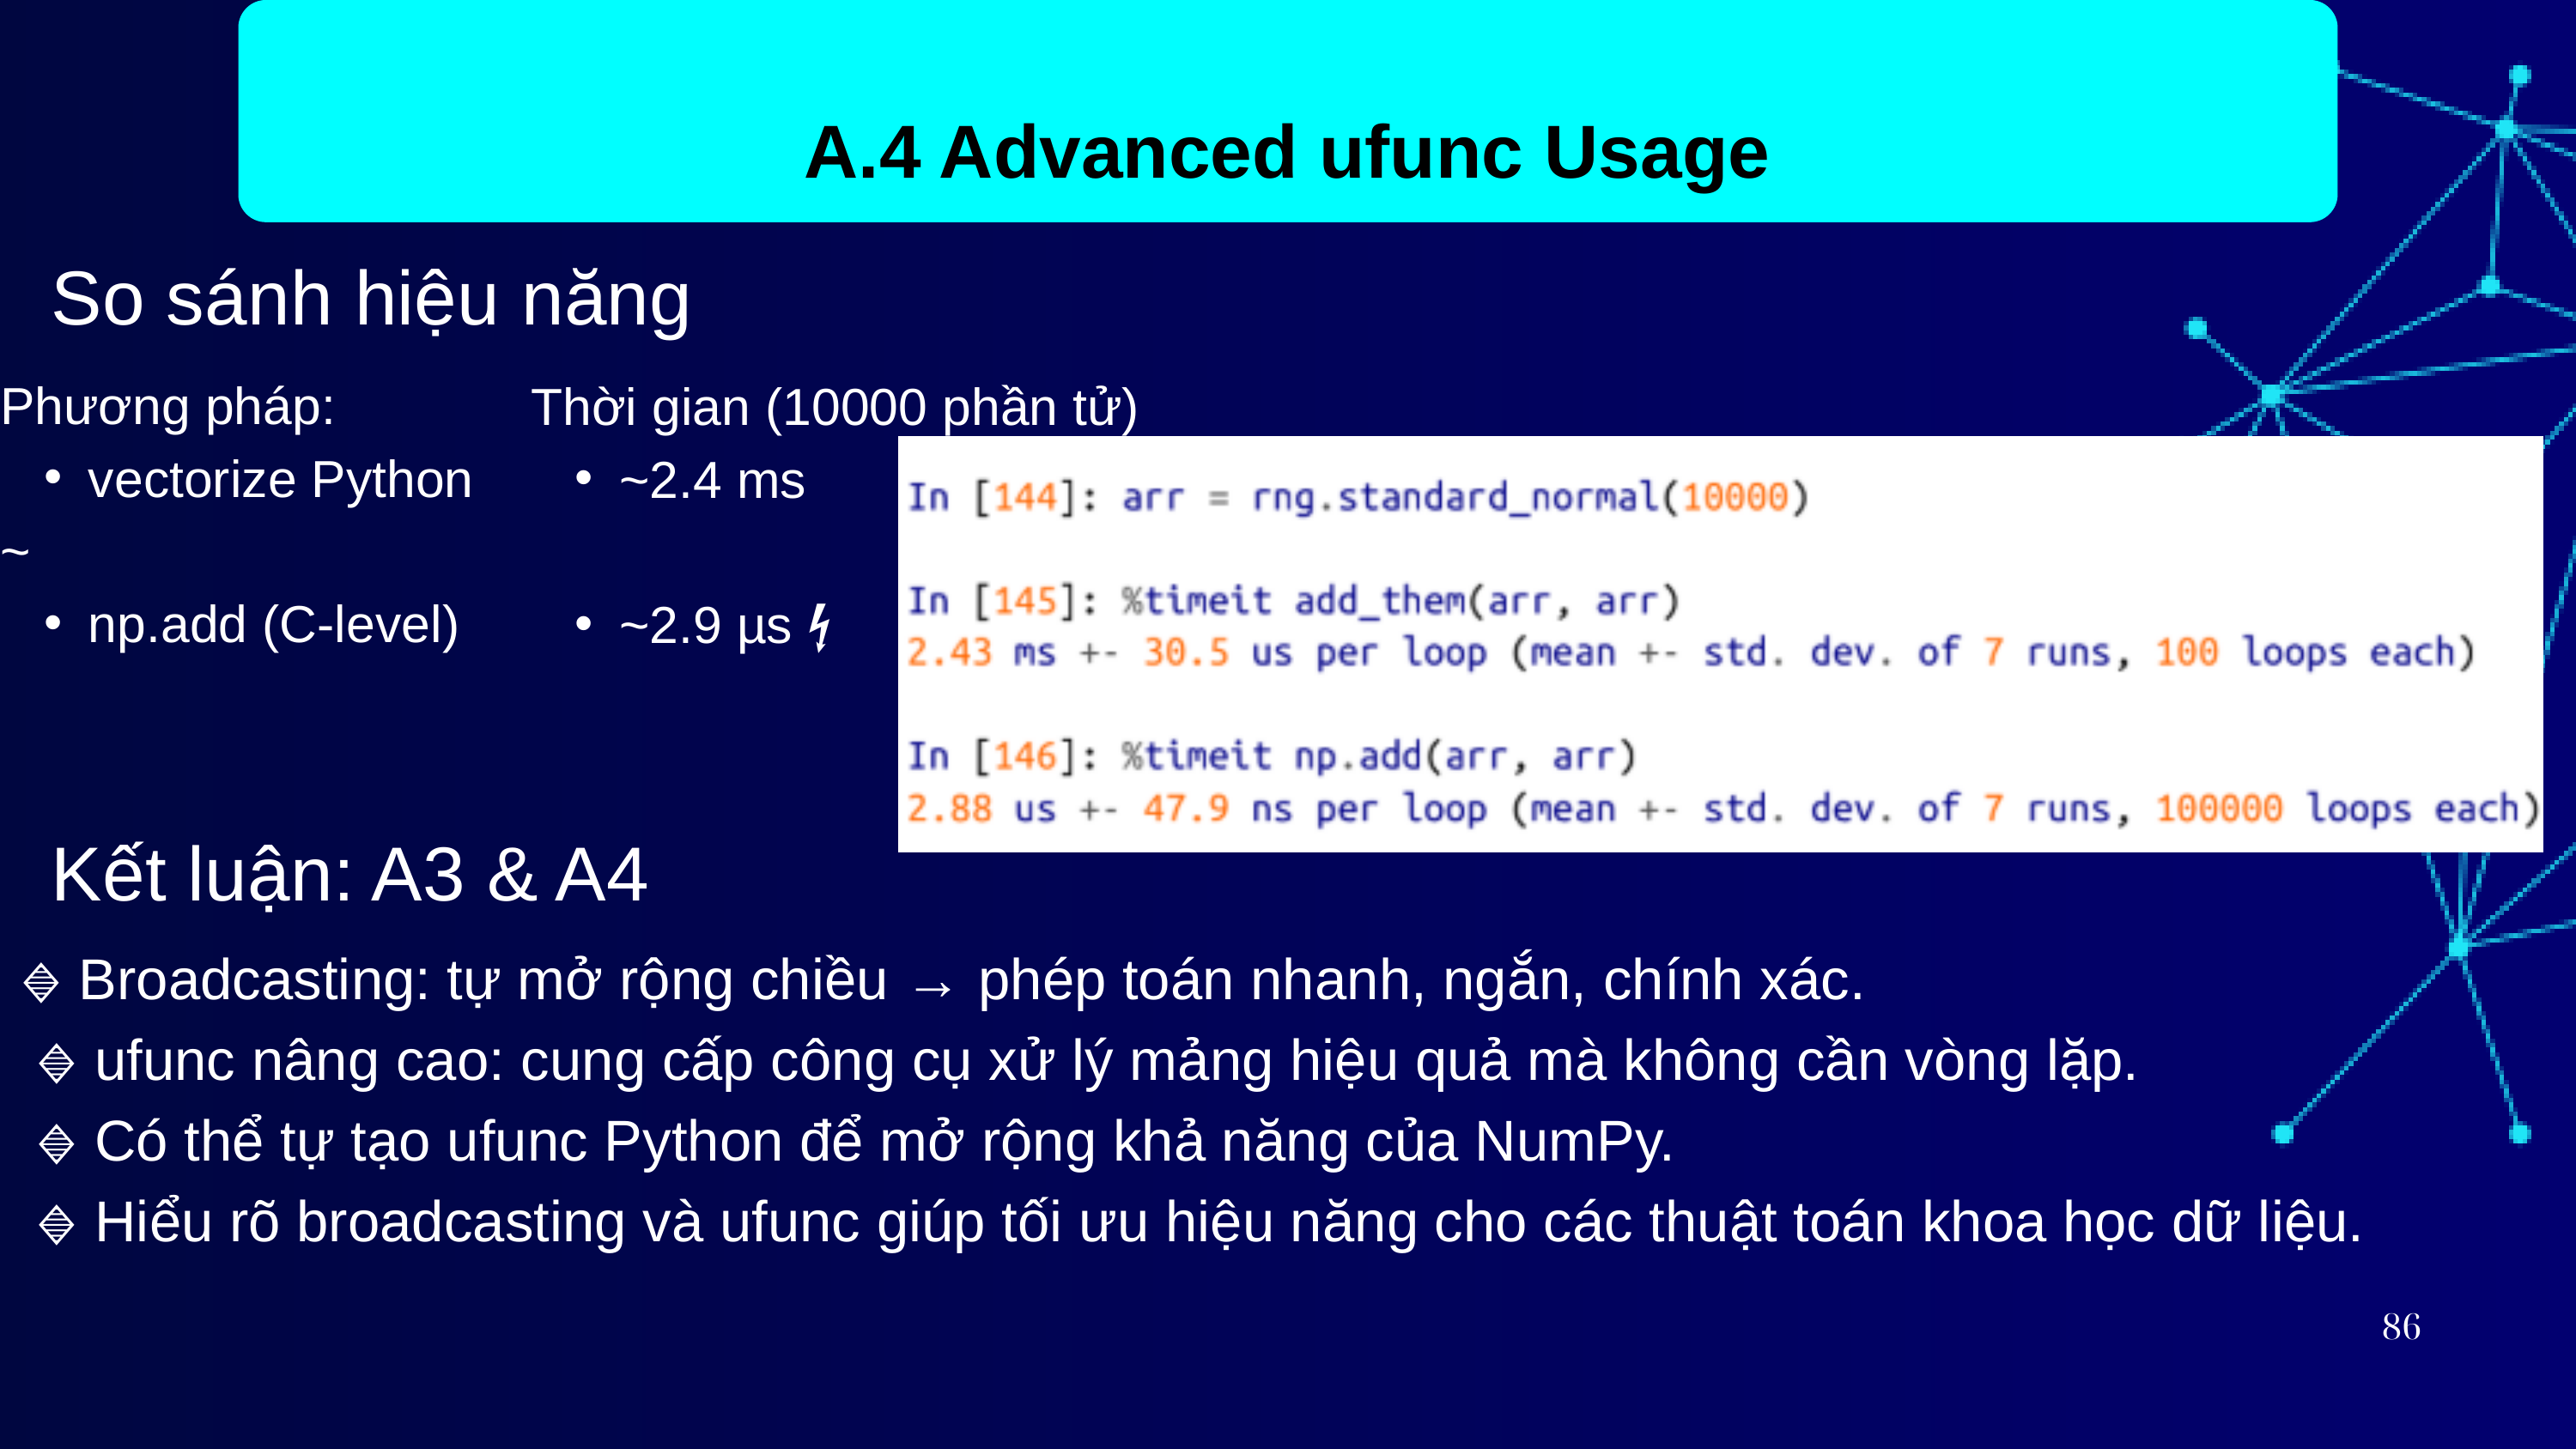

A.4 Advanced ufunc Usage

So sánh hiệu năng
Phương pháp:
vectorize Python
~
np.add (C-level)

Thời gian (10000 phần tử)
~2.4 ms

~2.9 µs ⚡

Kết luận: A3 & A4
🔹 Broadcasting: tự mở rộng chiều → phép toán nhanh, ngắn, chính xác.
 🔹 ufunc nâng cao: cung cấp công cụ xử lý mảng hiệu quả mà không cần vòng lặp.
 🔹 Có thể tự tạo ufunc Python để mở rộng khả năng của NumPy.
 🔹 Hiểu rõ broadcasting và ufunc giúp tối ưu hiệu năng cho các thuật toán khoa học dữ liệu.
86